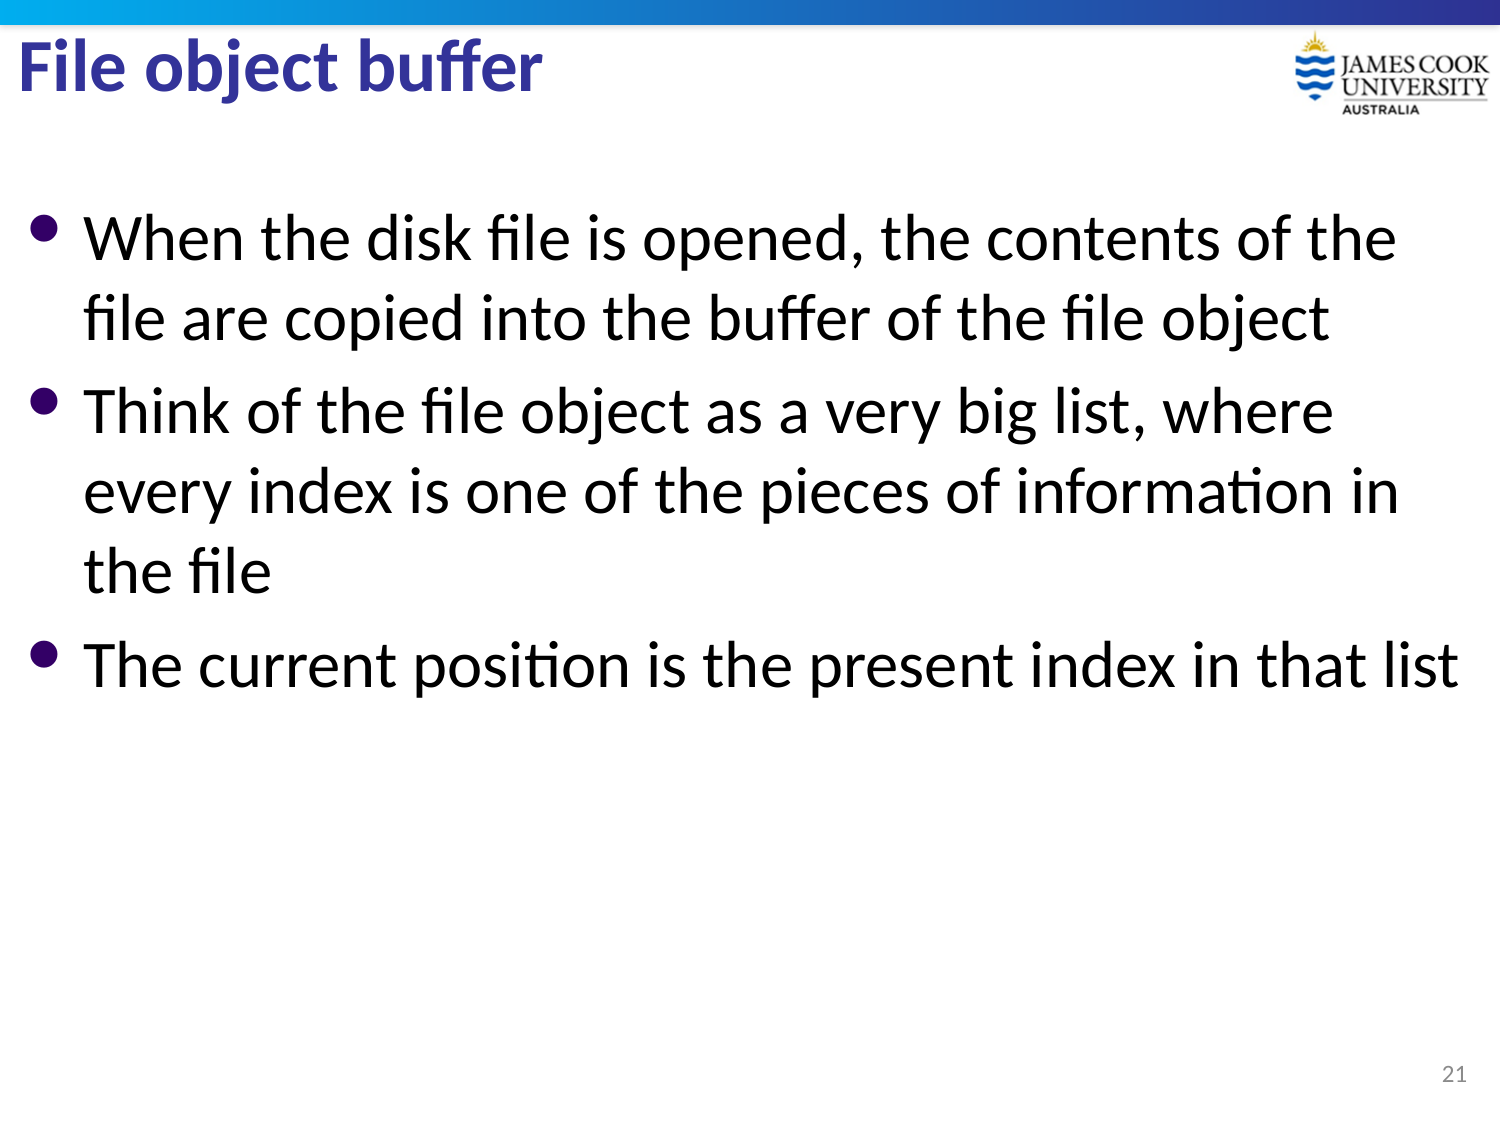

# File object buffer
When the disk file is opened, the contents of the file are copied into the buffer of the file object
Think of the file object as a very big list, where every index is one of the pieces of information in the file
The current position is the present index in that list
21